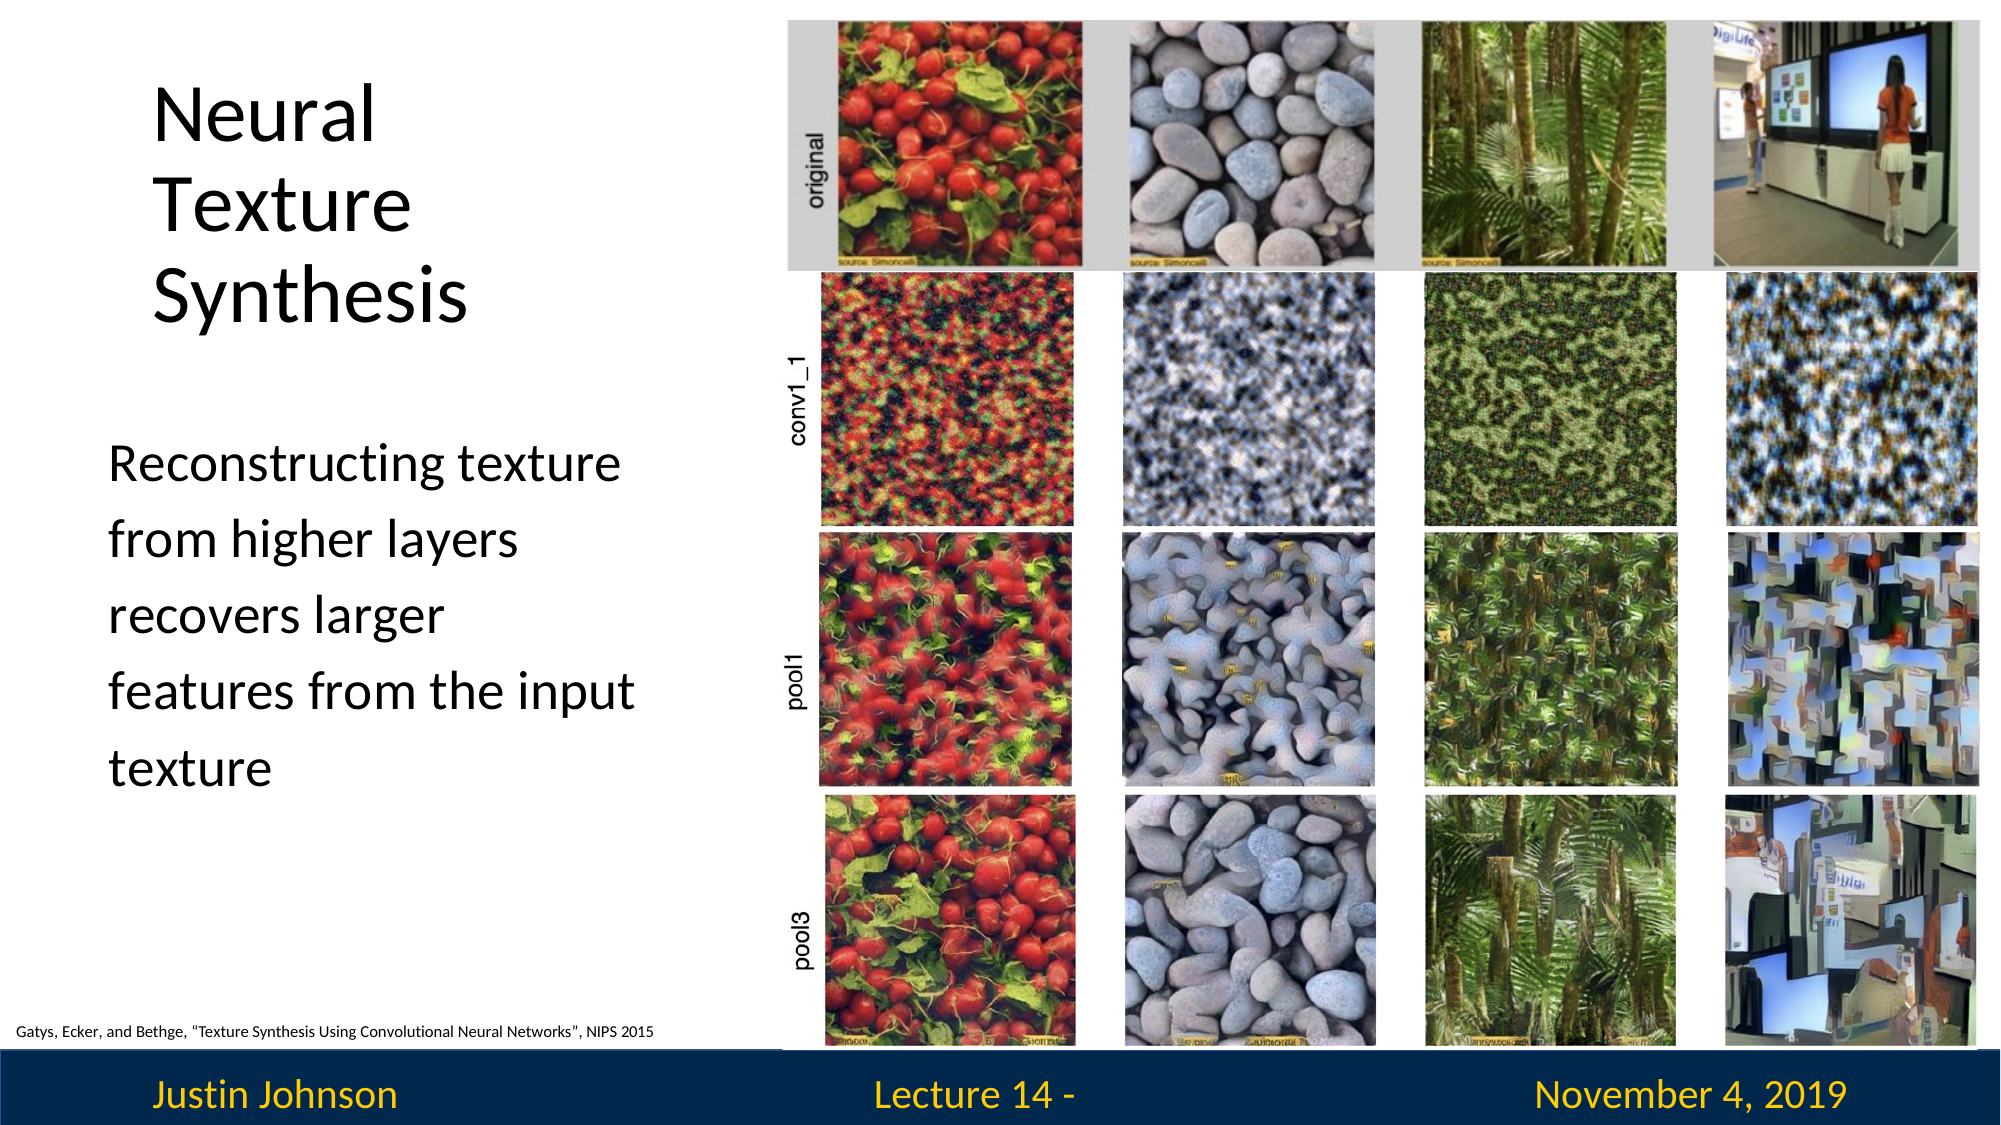

Neural Texture Synthesis

Reconstructing texture from higher layers recovers larger features from the input texture

Gatys, Ecker, and Bethge, “Texture Synthesis Using Convolutional Neural Networks”, NIPS 2015
Justin Johnson
November 4, 2019
Lecture 14 - 119